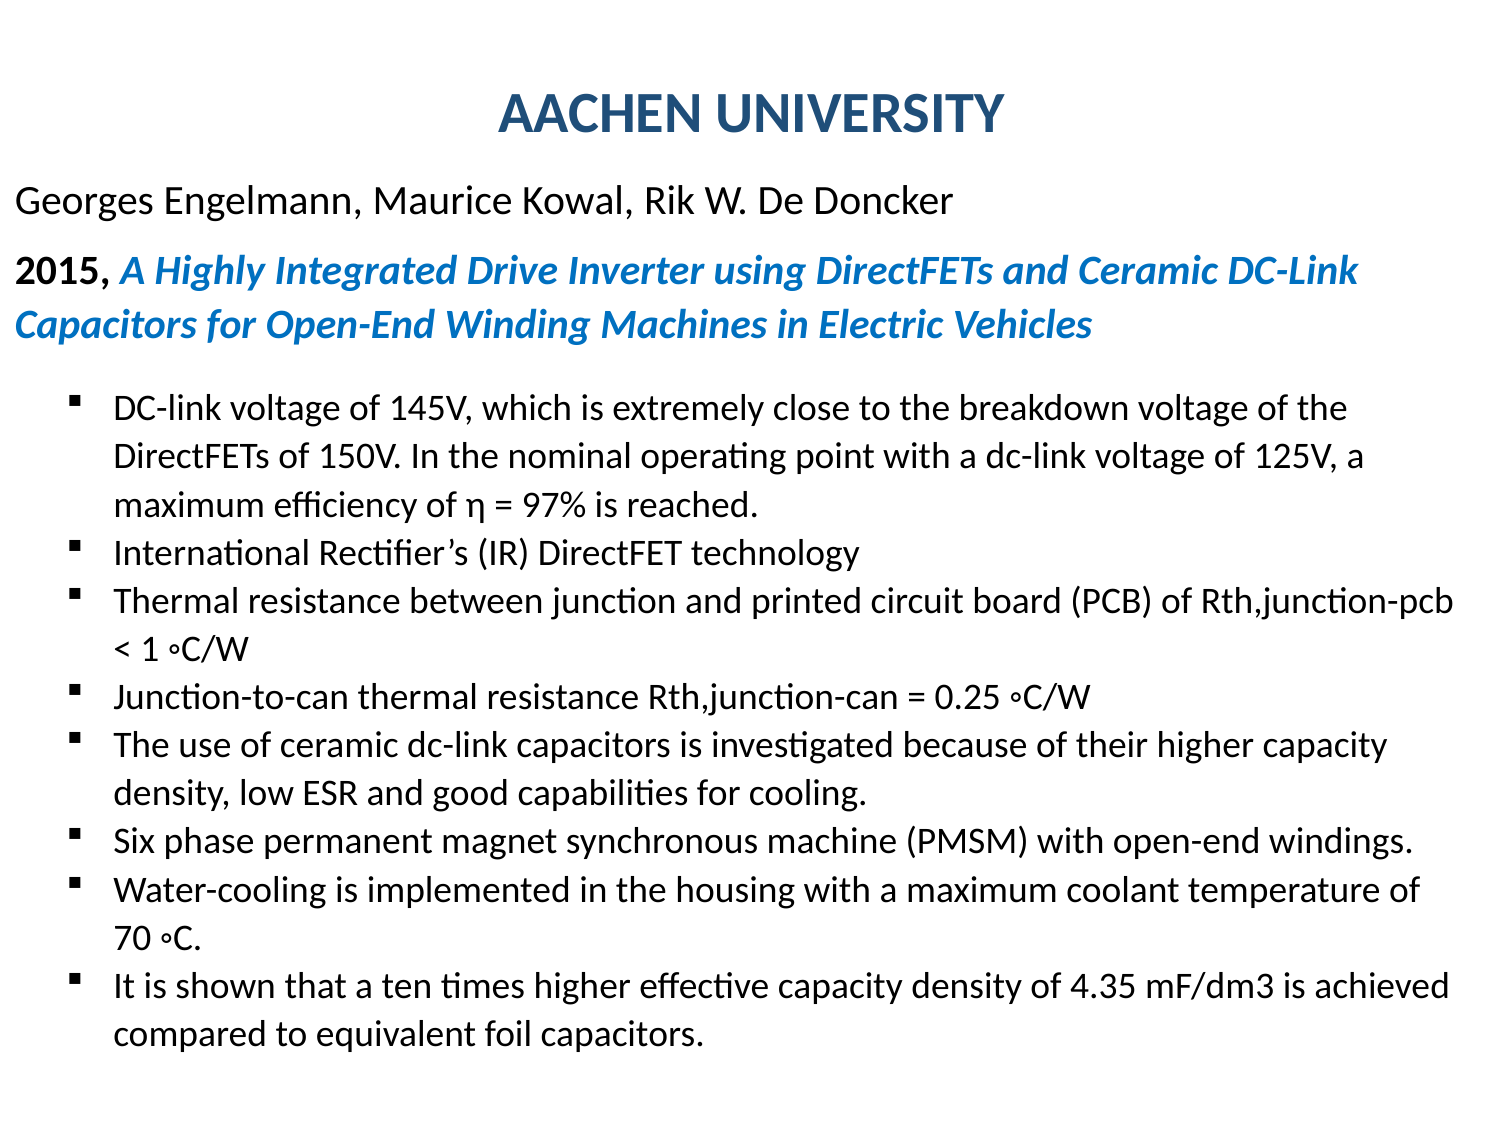

AACHEN UNIVERSITY
Georges Engelmann, Maurice Kowal, Rik W. De Doncker
2015, A Highly Integrated Drive Inverter using DirectFETs and Ceramic DC-Link Capacitors for Open-End Winding Machines in Electric Vehicles
DC-link voltage of 145V, which is extremely close to the breakdown voltage of the DirectFETs of 150V. In the nominal operating point with a dc-link voltage of 125V, a maximum efficiency of η = 97% is reached.
International Rectifier’s (IR) DirectFET technology
Thermal resistance between junction and printed circuit board (PCB) of Rth,junction-pcb < 1 ◦C/W
Junction-to-can thermal resistance Rth,junction-can = 0.25 ◦C/W
The use of ceramic dc-link capacitors is investigated because of their higher capacity density, low ESR and good capabilities for cooling.
Six phase permanent magnet synchronous machine (PMSM) with open-end windings.
Water-cooling is implemented in the housing with a maximum coolant temperature of 70 ◦C.
It is shown that a ten times higher effective capacity density of 4.35 mF/dm3 is achieved compared to equivalent foil capacitors.